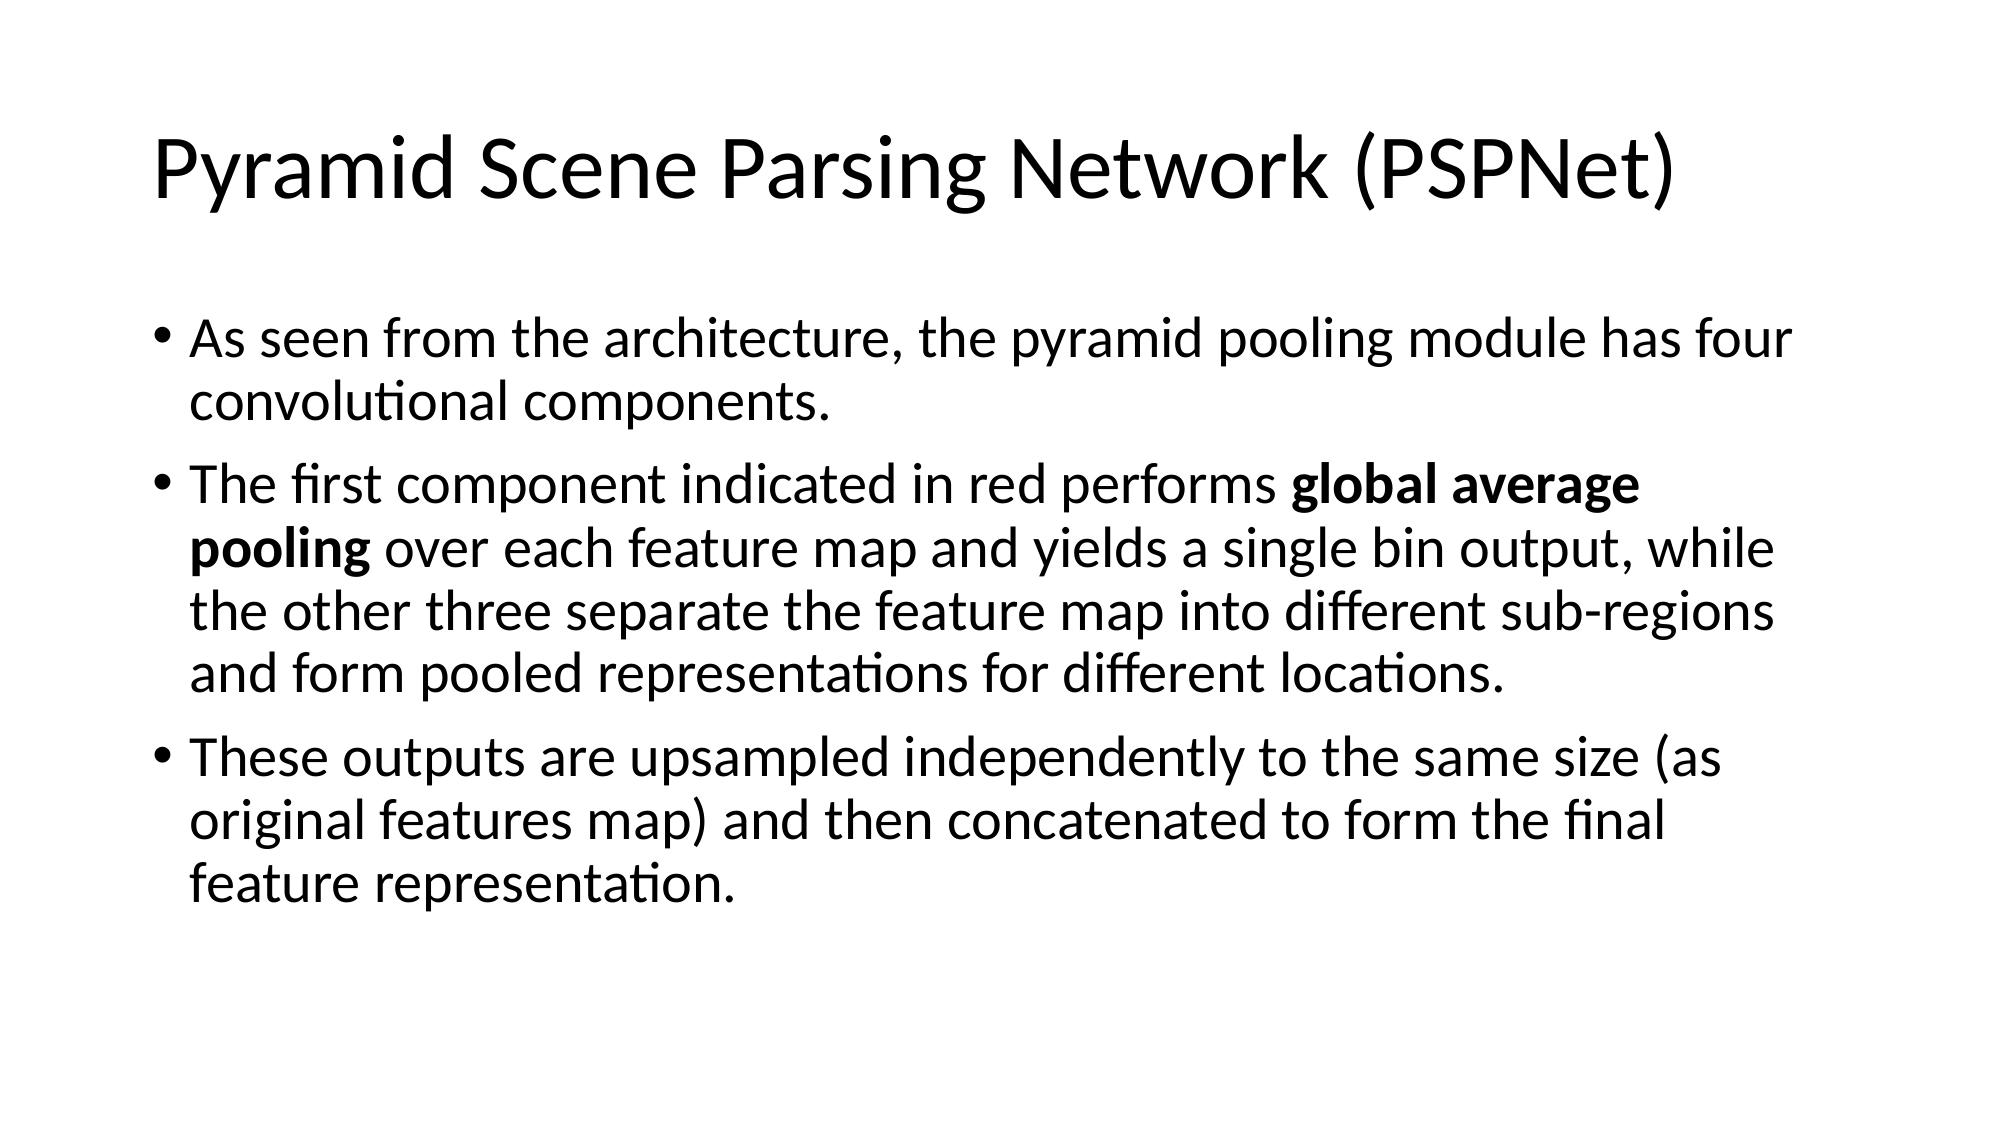

# Pyramid Scene Parsing Network (PSPNet)
As seen from the architecture, the pyramid pooling module has four convolutional components.
The first component indicated in red performs global average pooling over each feature map and yields a single bin output, while the other three separate the feature map into different sub-regions and form pooled representations for different locations.
These outputs are upsampled independently to the same size (as original features map) and then concatenated to form the final feature representation.